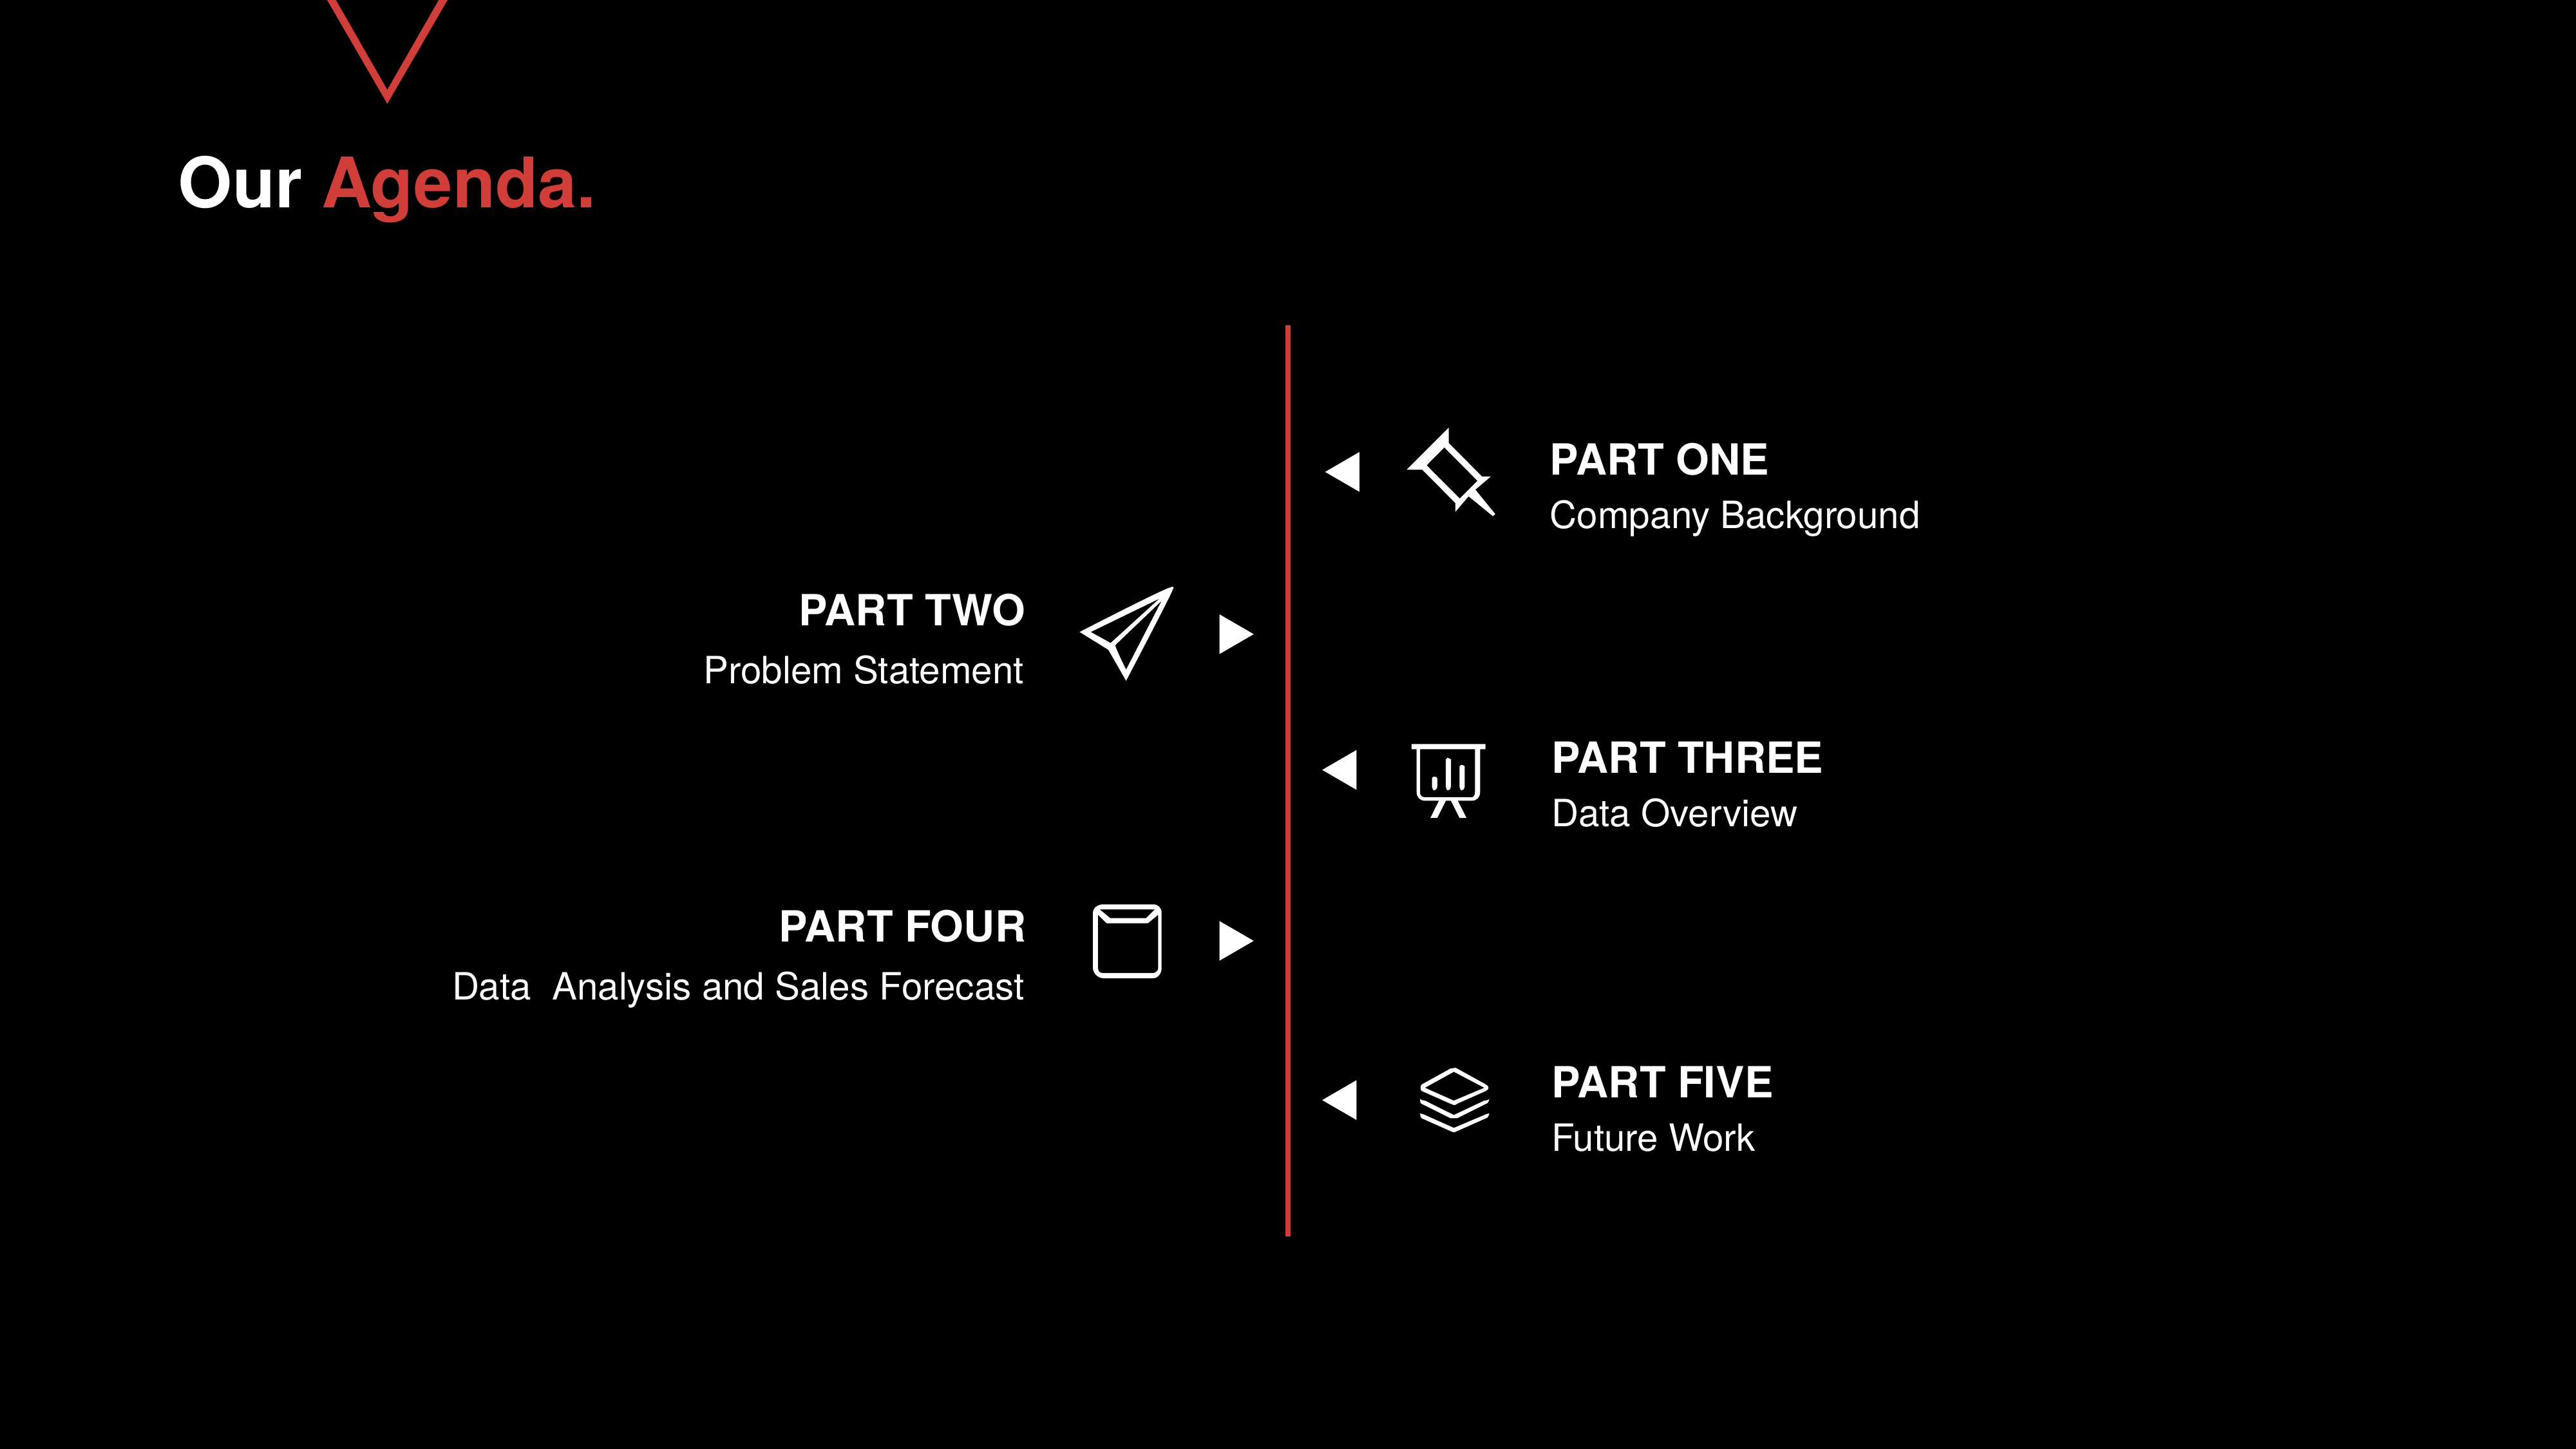

# Our Agenda.

PART ONE

Company Background
PART TWO

Problem Statement
PART THREE

Data Overview
PART FOUR

Data  Analysis and Sales Forecast
PART FIVE

Future Work